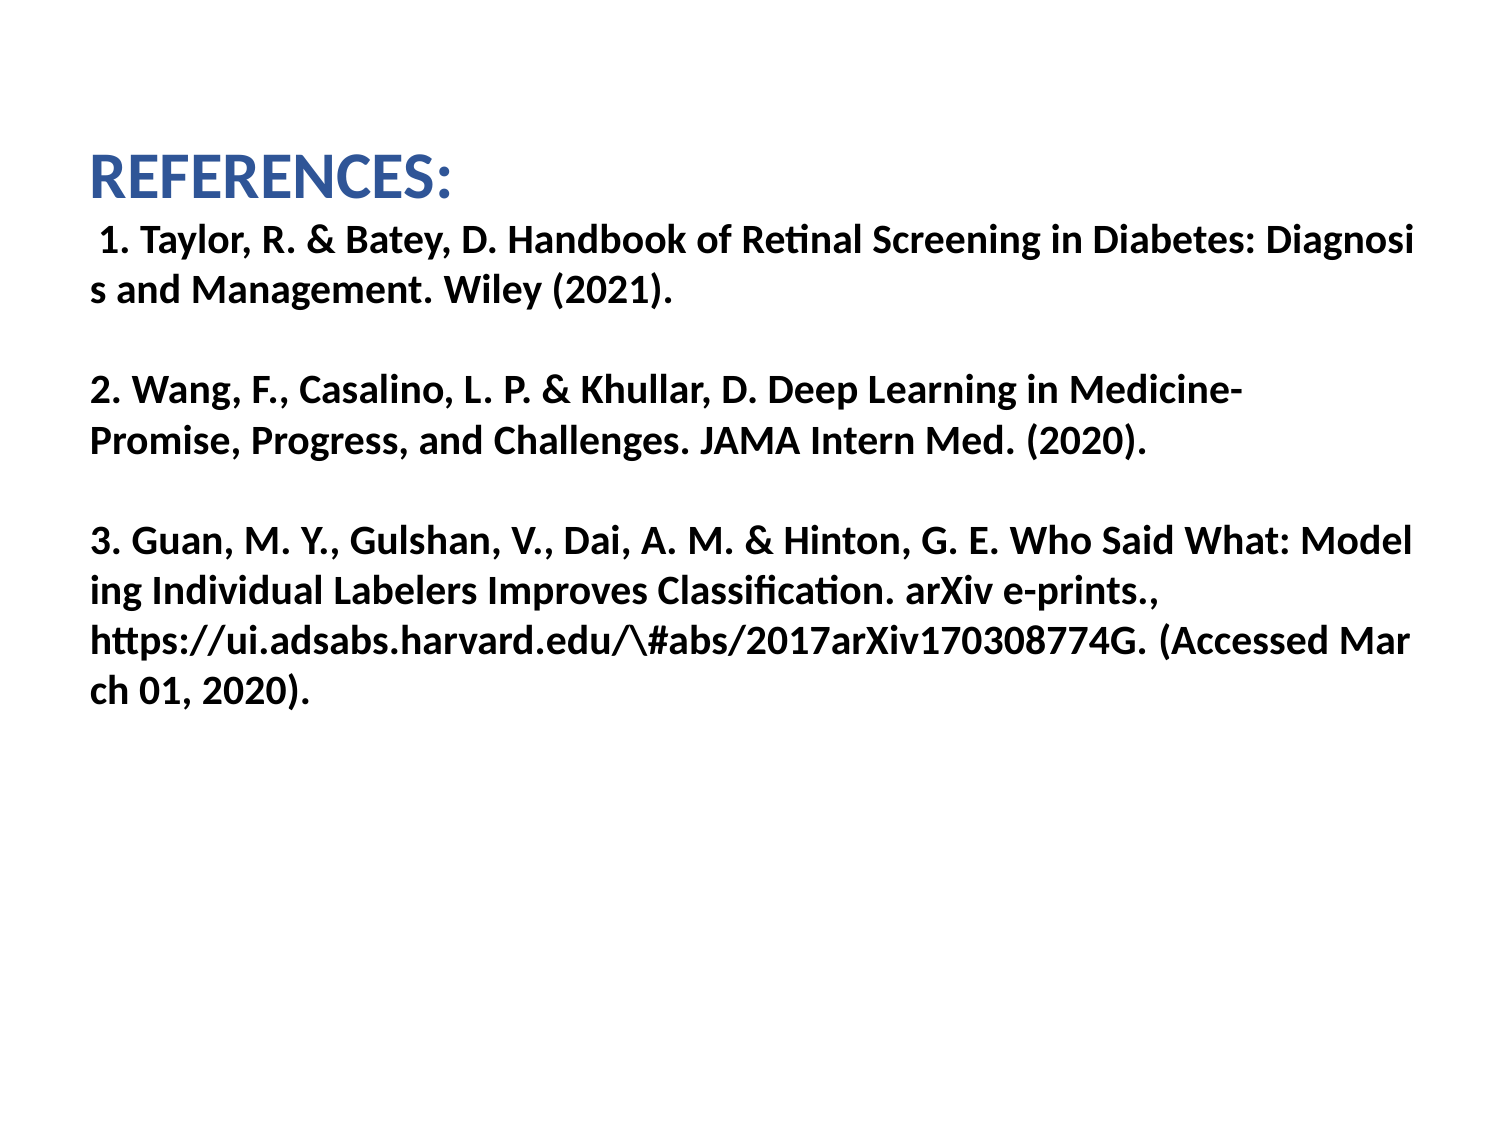

REFERENCES:
 1. Taylor, R. & Batey, D. Handbook of Retinal Screening in Diabetes: Diagnosis and Management. Wiley (2021).

2. Wang, F., Casalino, L. P. & Khullar, D. Deep Learning in Medicine-Promise, Progress, and Challenges. JAMA Intern Med. (2020).

3. Guan, M. Y., Gulshan, V., Dai, A. M. & Hinton, G. E. Who Said What: Modeling Individual Labelers Improves Classification. arXiv e-prints., https://ui.adsabs.harvard.edu/\#abs/2017arXiv170308774G. (Accessed March 01, 2020).